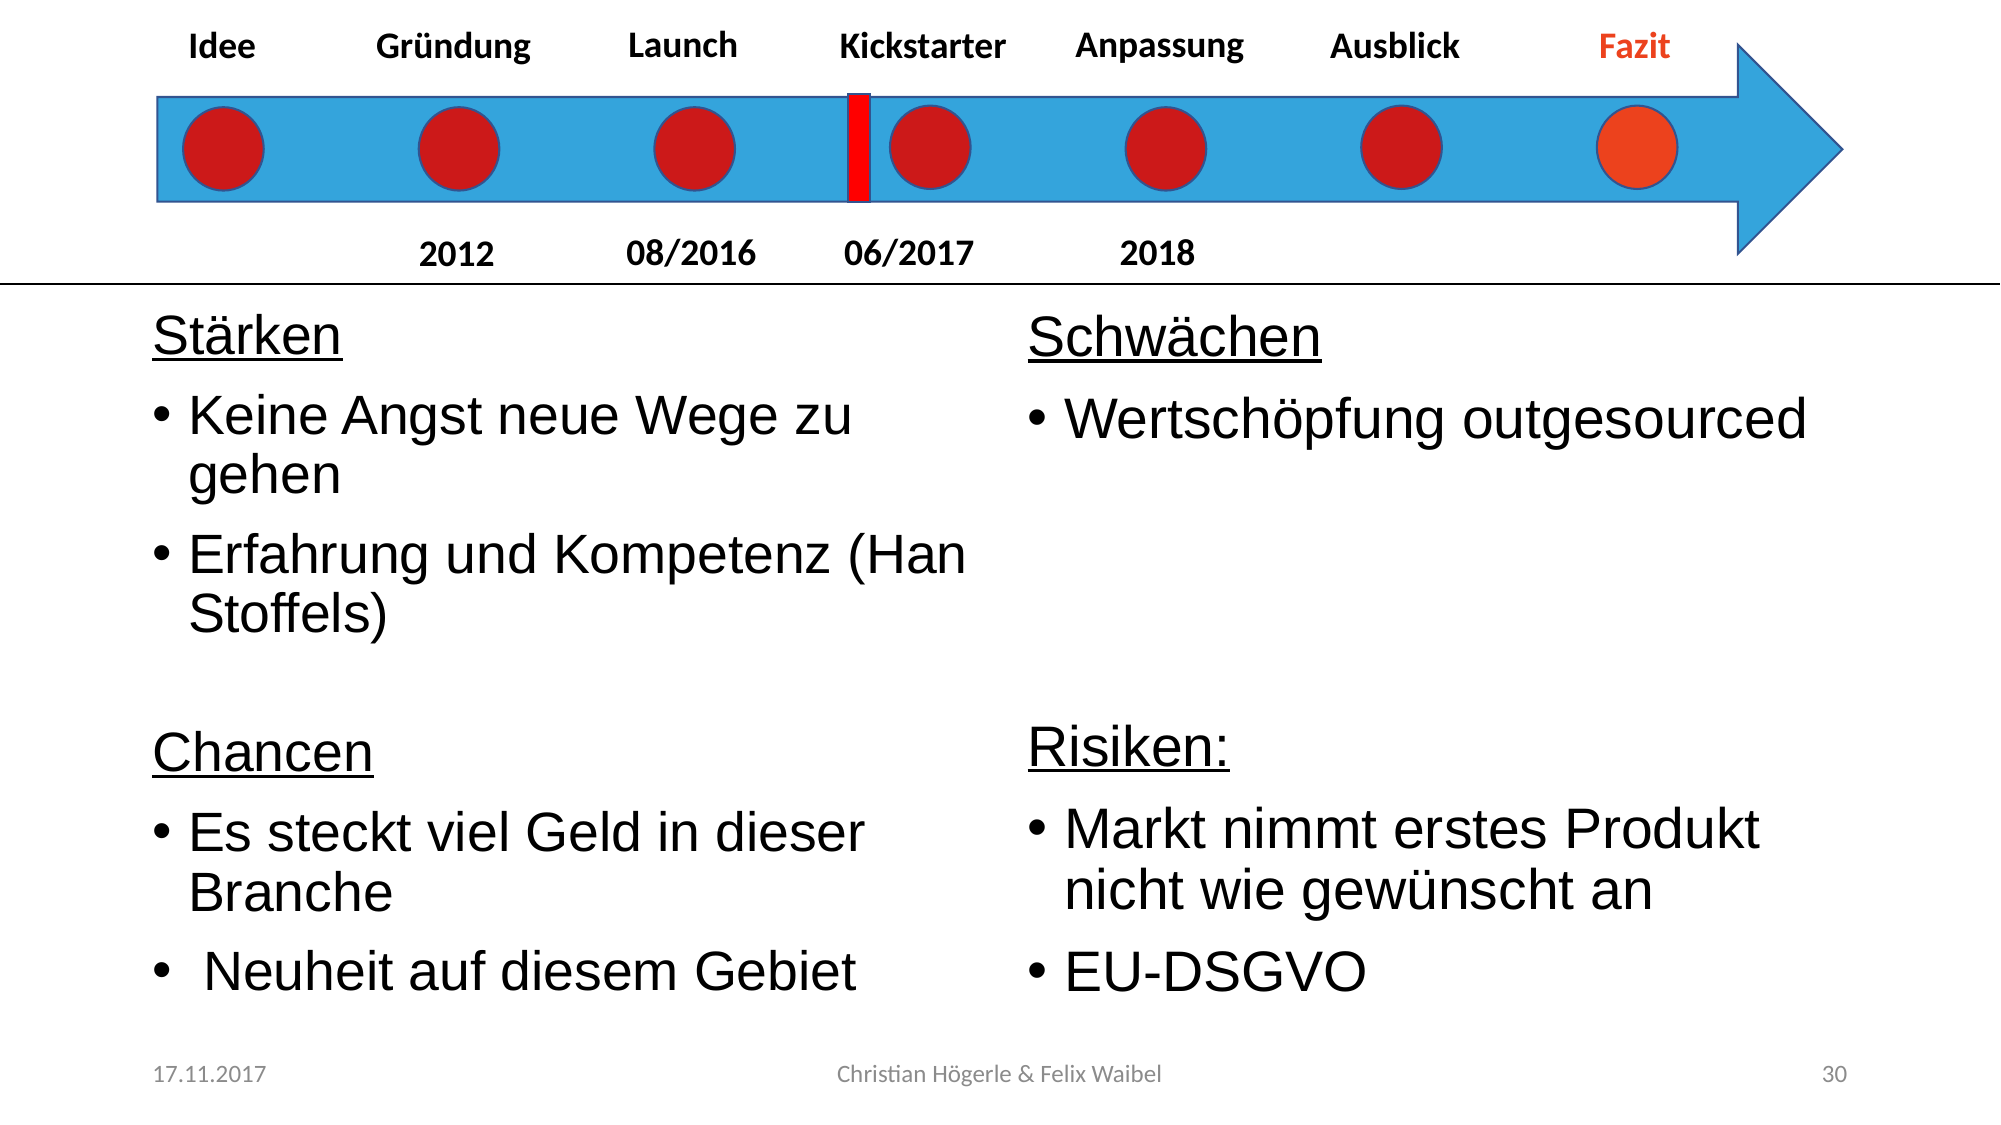

Anpassung
Launch
Idee
Gründung
Kickstarter
Ausblick
Fazit

08/2016
06/2017
2018
2012

Stärken
Keine Angst neue Wege zu gehen
Erfahrung und Kompetenz (Han Stoffels)
Chancen
Es steckt viel Geld in dieser Branche
 Neuheit auf diesem Gebiet

Schwächen
Wertschöpfung outgesourced

Risiken:
Markt nimmt erstes Produkt nicht wie gewünscht an
EU-DSGVO

17.11.2017
Christian Högerle & Felix Waibel
30